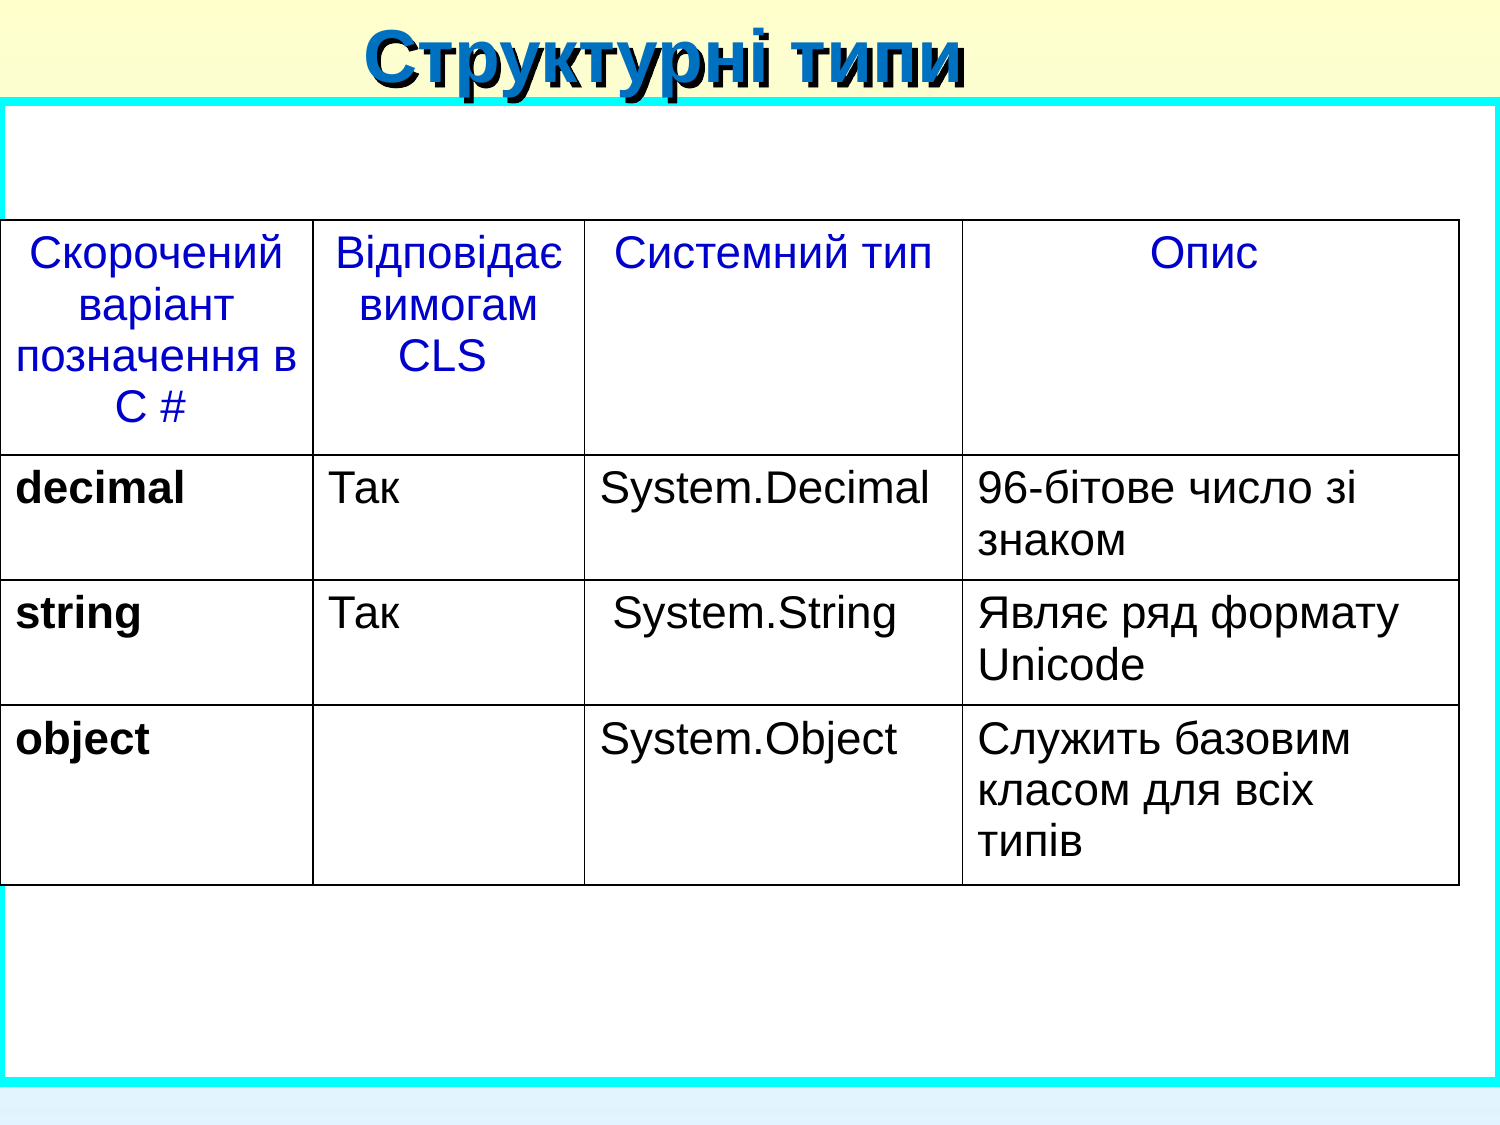

Структурні типи
| Скорочений варіант позначення в С # | Відповідає вимогам CLS | Системний тип | Опис |
| --- | --- | --- | --- |
| decimal | Так | System.Decimal | 96-бітове число зі знаком |
| string | Так | System.String | Являє ряд формату Unicode |
| object |  | System.Object | Служить базовим класом для всіх типів |